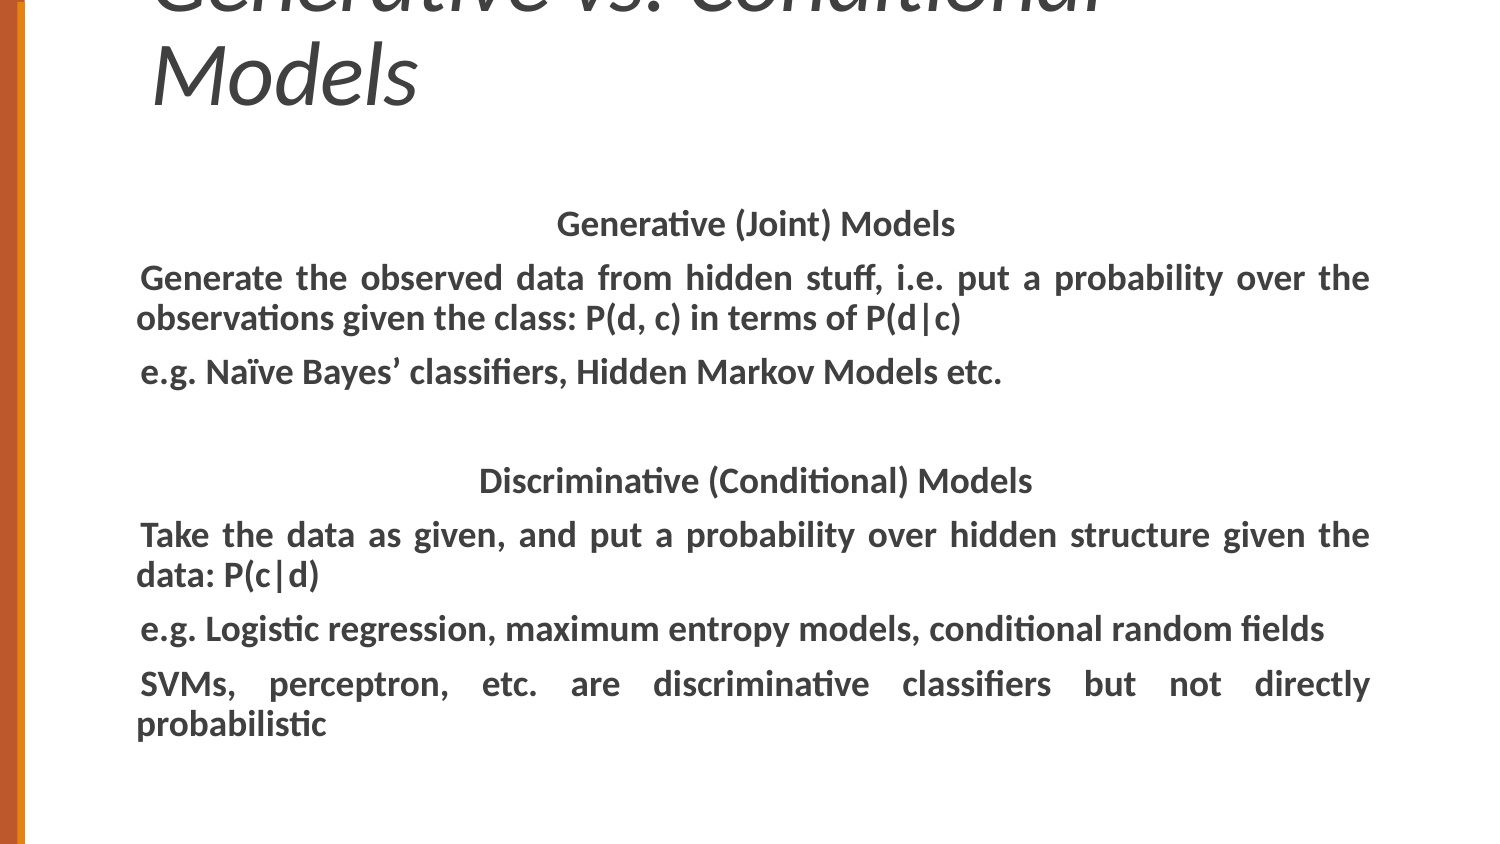

# Generative vs. Conditional Models
Generative (Joint) Models
Generate the observed data from hidden stuff, i.e. put a probability over the observations given the class: P(d, c) in terms of P(d|c)
e.g. Naïve Bayes’ classifiers, Hidden Markov Models etc.

Discriminative (Conditional) Models
Take the data as given, and put a probability over hidden structure given the data: P(c|d)
e.g. Logistic regression, maximum entropy models, conditional random fields
SVMs, perceptron, etc. are discriminative classifiers but not directly probabilistic